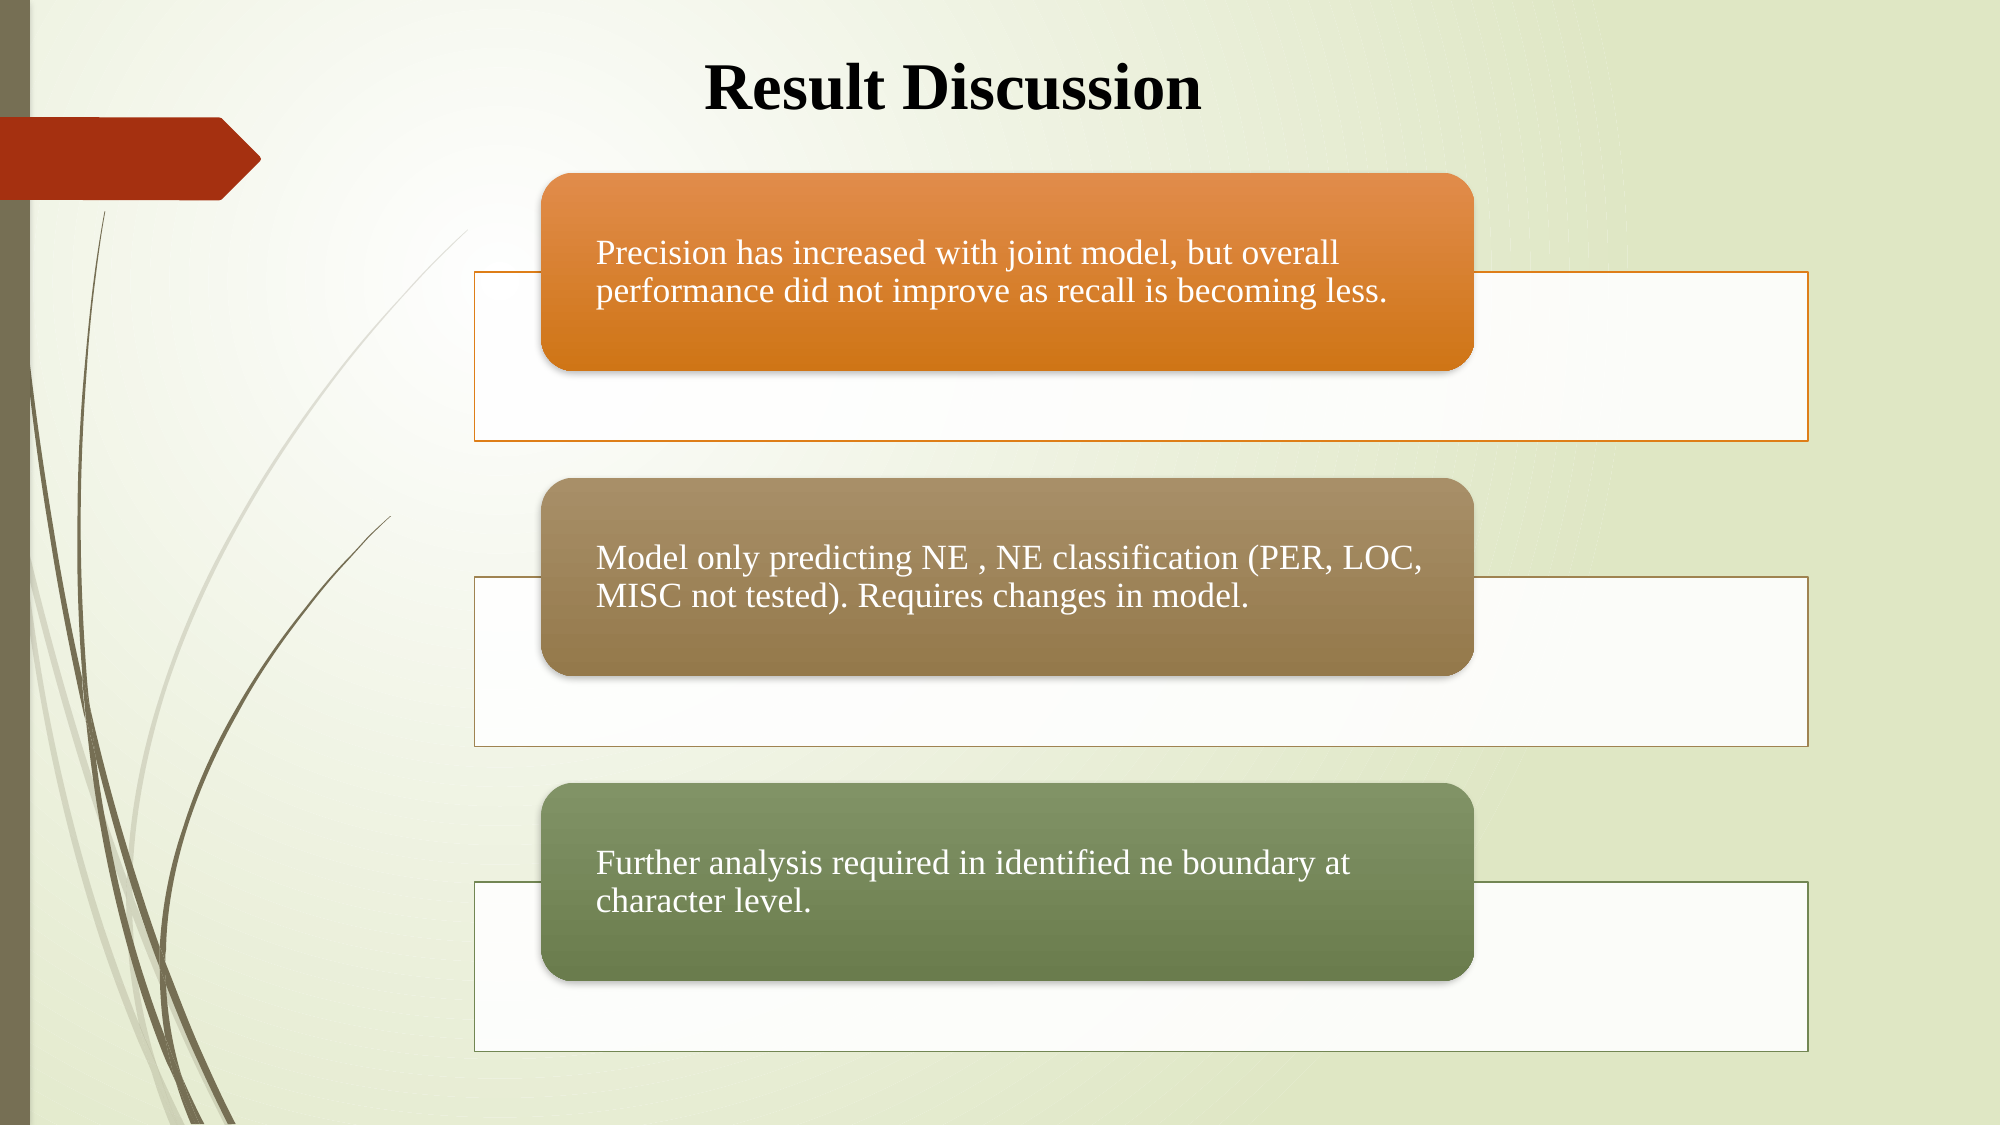

Result Discussion
Precision has increased with joint model, but overall performance did not improve as recall is becoming less.
Model only predicting NE , NE classification (PER, LOC, MISC not tested). Requires changes in model.
Further analysis required in identified ne boundary at character level.